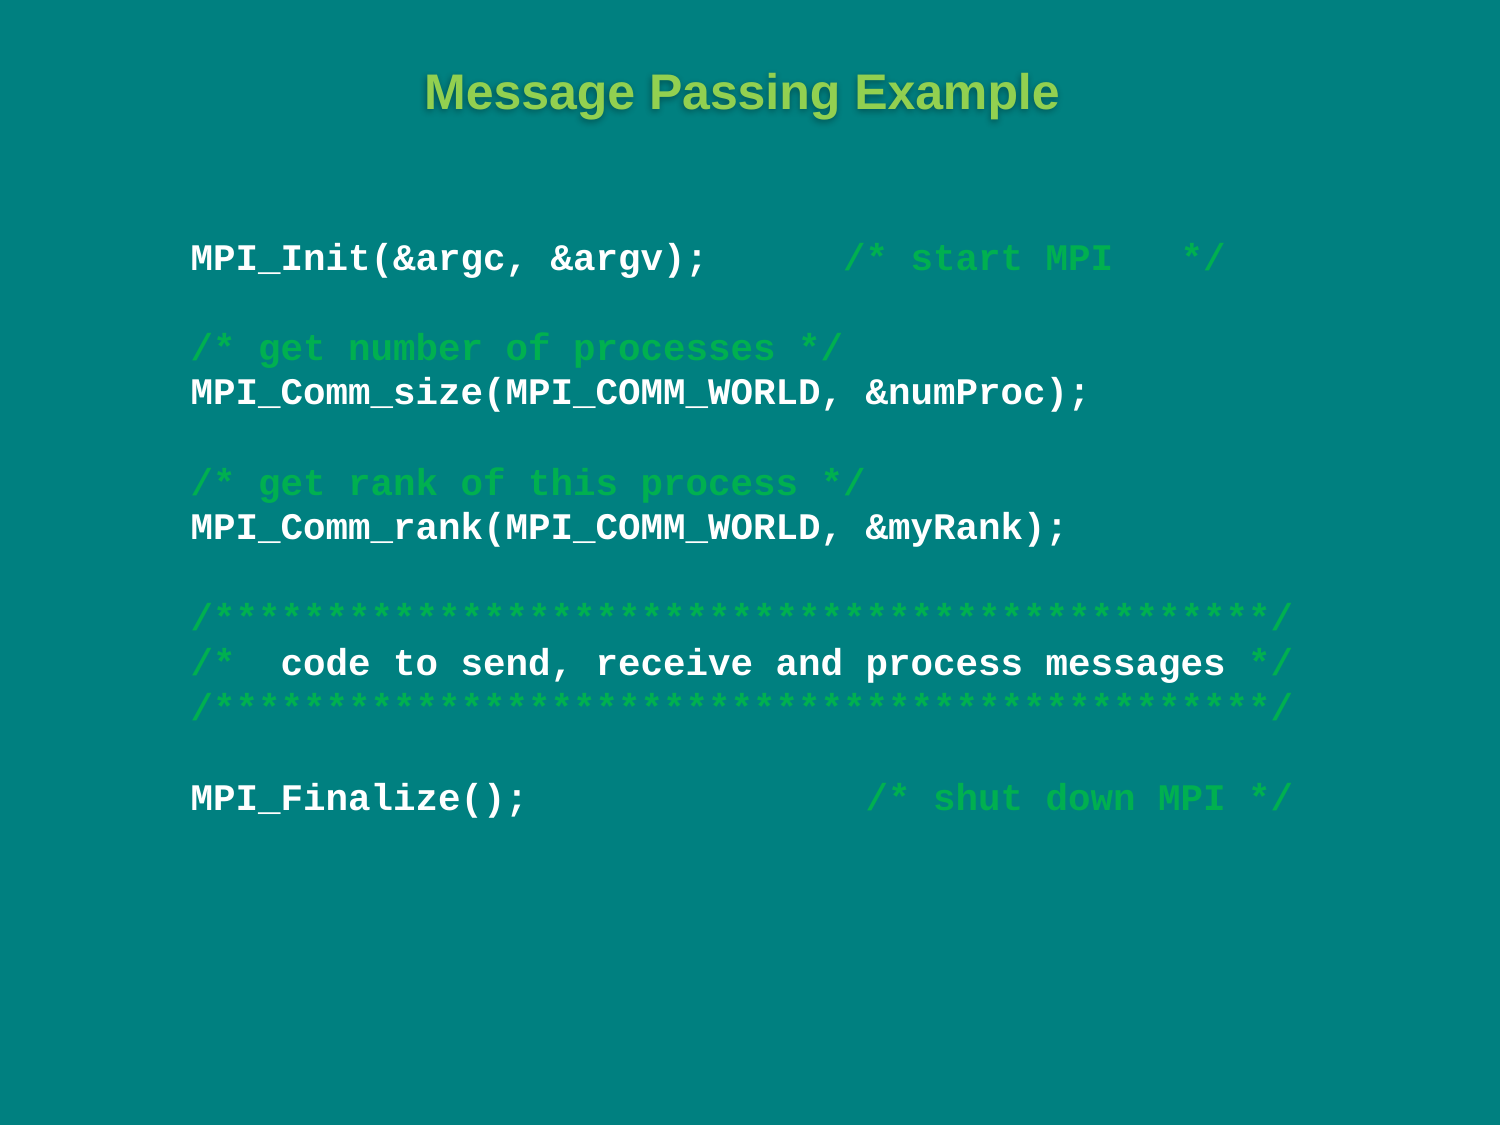

Message Passing Example
  MPI_Init(&argc, &argv);      /* start MPI   */

  /* get number of processes */
  MPI_Comm_size(MPI_COMM_WORLD, &numProc);

  /* get rank of this process */
  MPI_Comm_rank(MPI_COMM_WORLD, &myRank);

  /***********************************************/
  /*  code to send, receive and process messages */
  /***********************************************/

  MPI_Finalize();               /* shut down MPI */